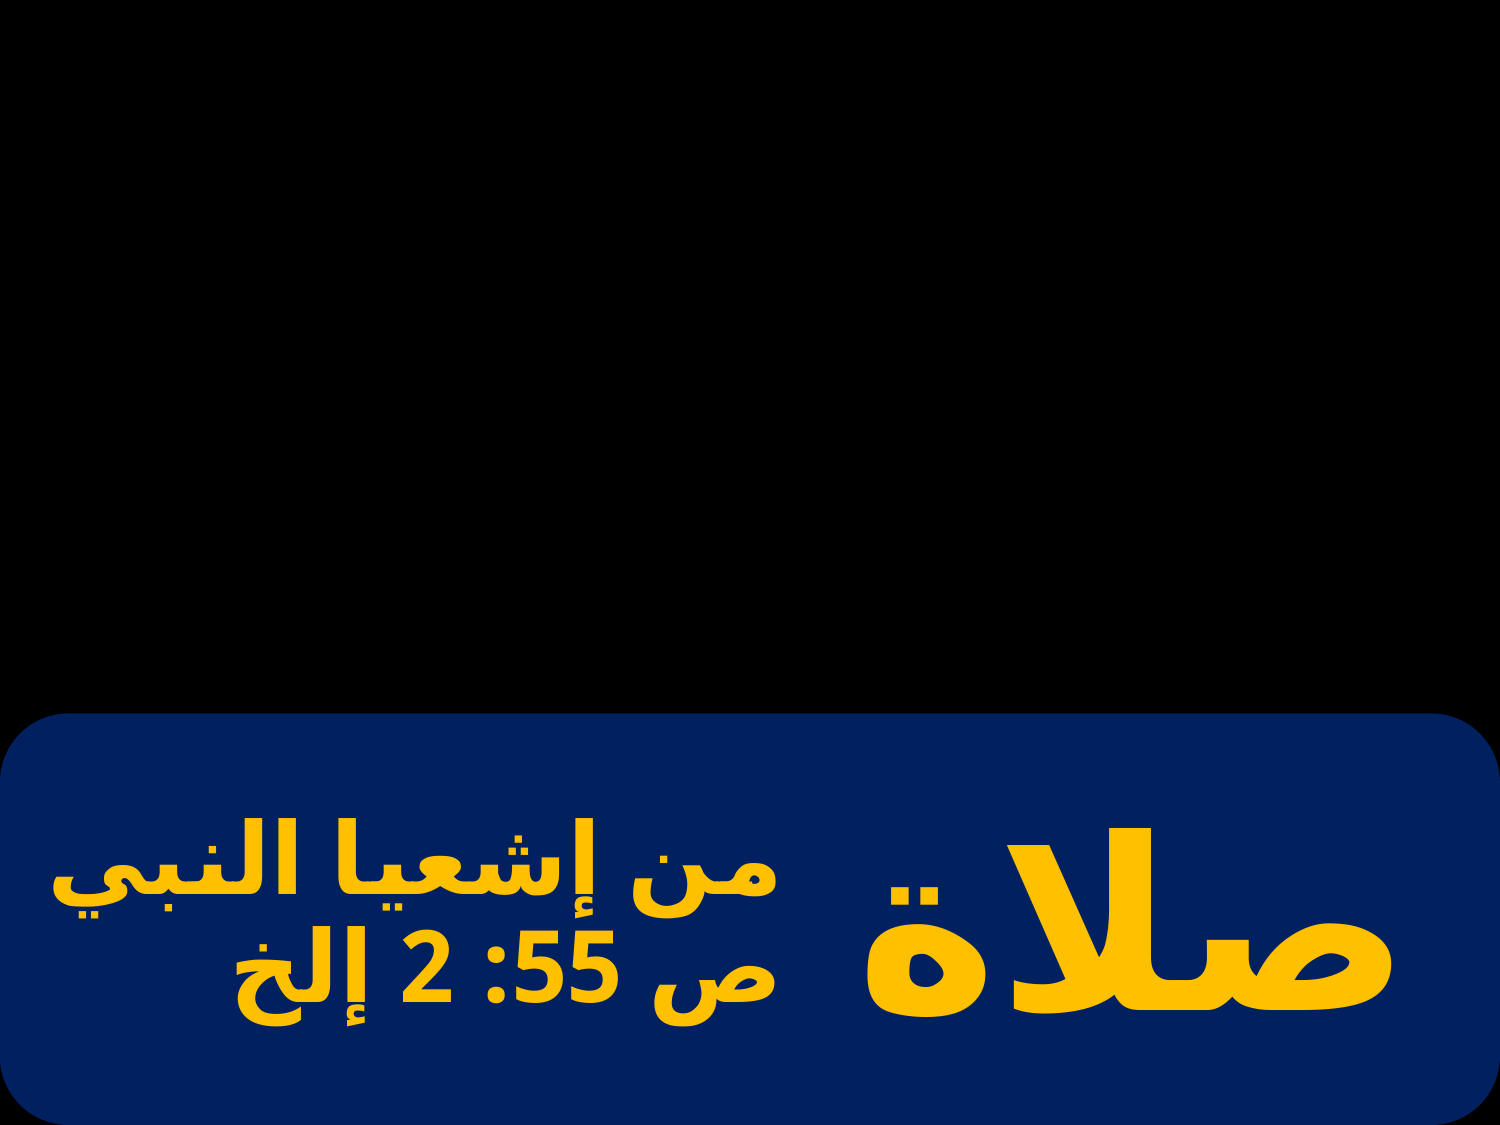

# من إشعيا النبي ص 55: 2 إلخ